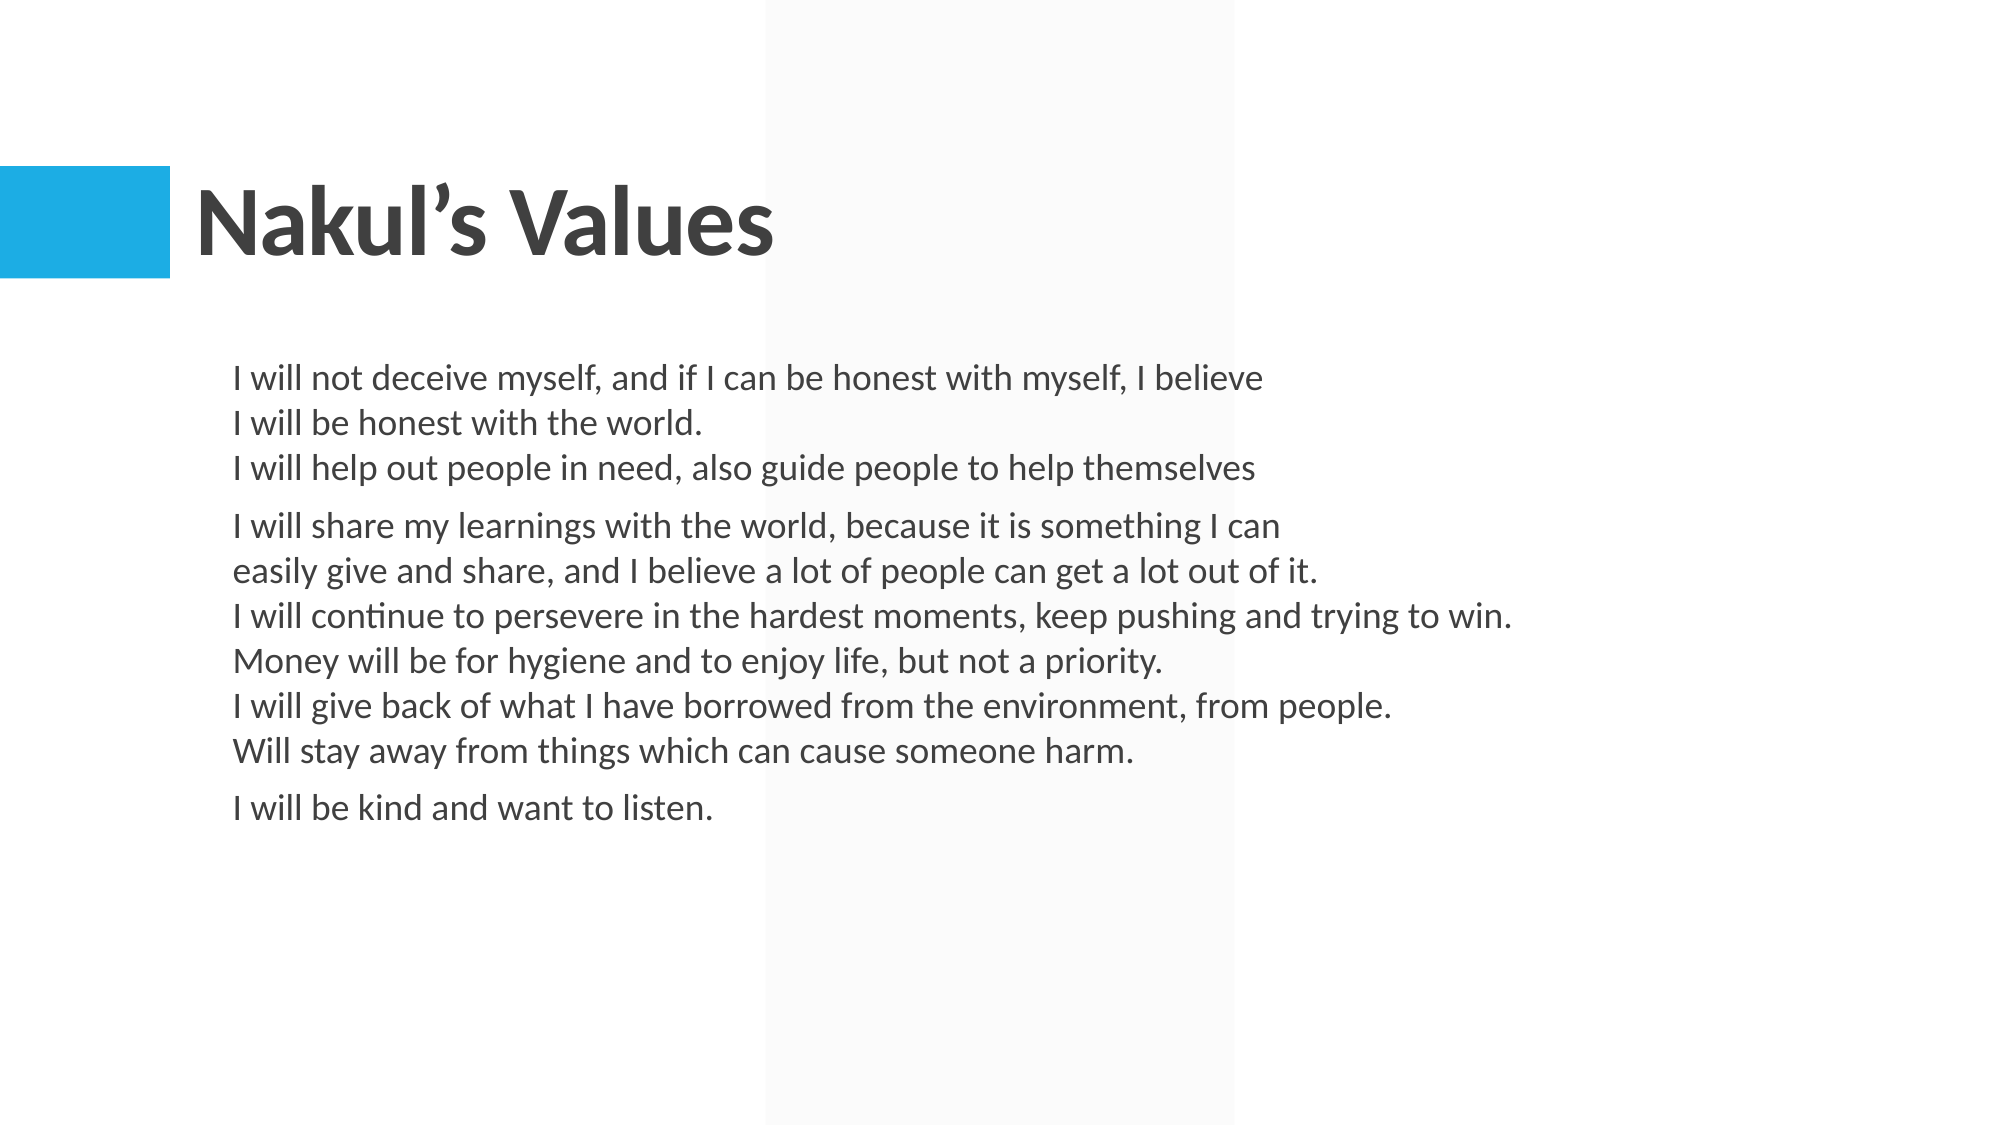

# Nakul’s Values
I will not deceive myself, and if I can be honest with myself, I believe
I will be honest with the world.
I will help out people in need, also guide people to help themselves
I will share my learnings with the world, because it is something I can
easily give and share, and I believe a lot of people can get a lot out of it.
I will continue to persevere in the hardest moments, keep pushing and trying to win.
Money will be for hygiene and to enjoy life, but not a priority.
I will give back of what I have borrowed from the environment, from people.
Will stay away from things which can cause someone harm.
I will be kind and want to listen.